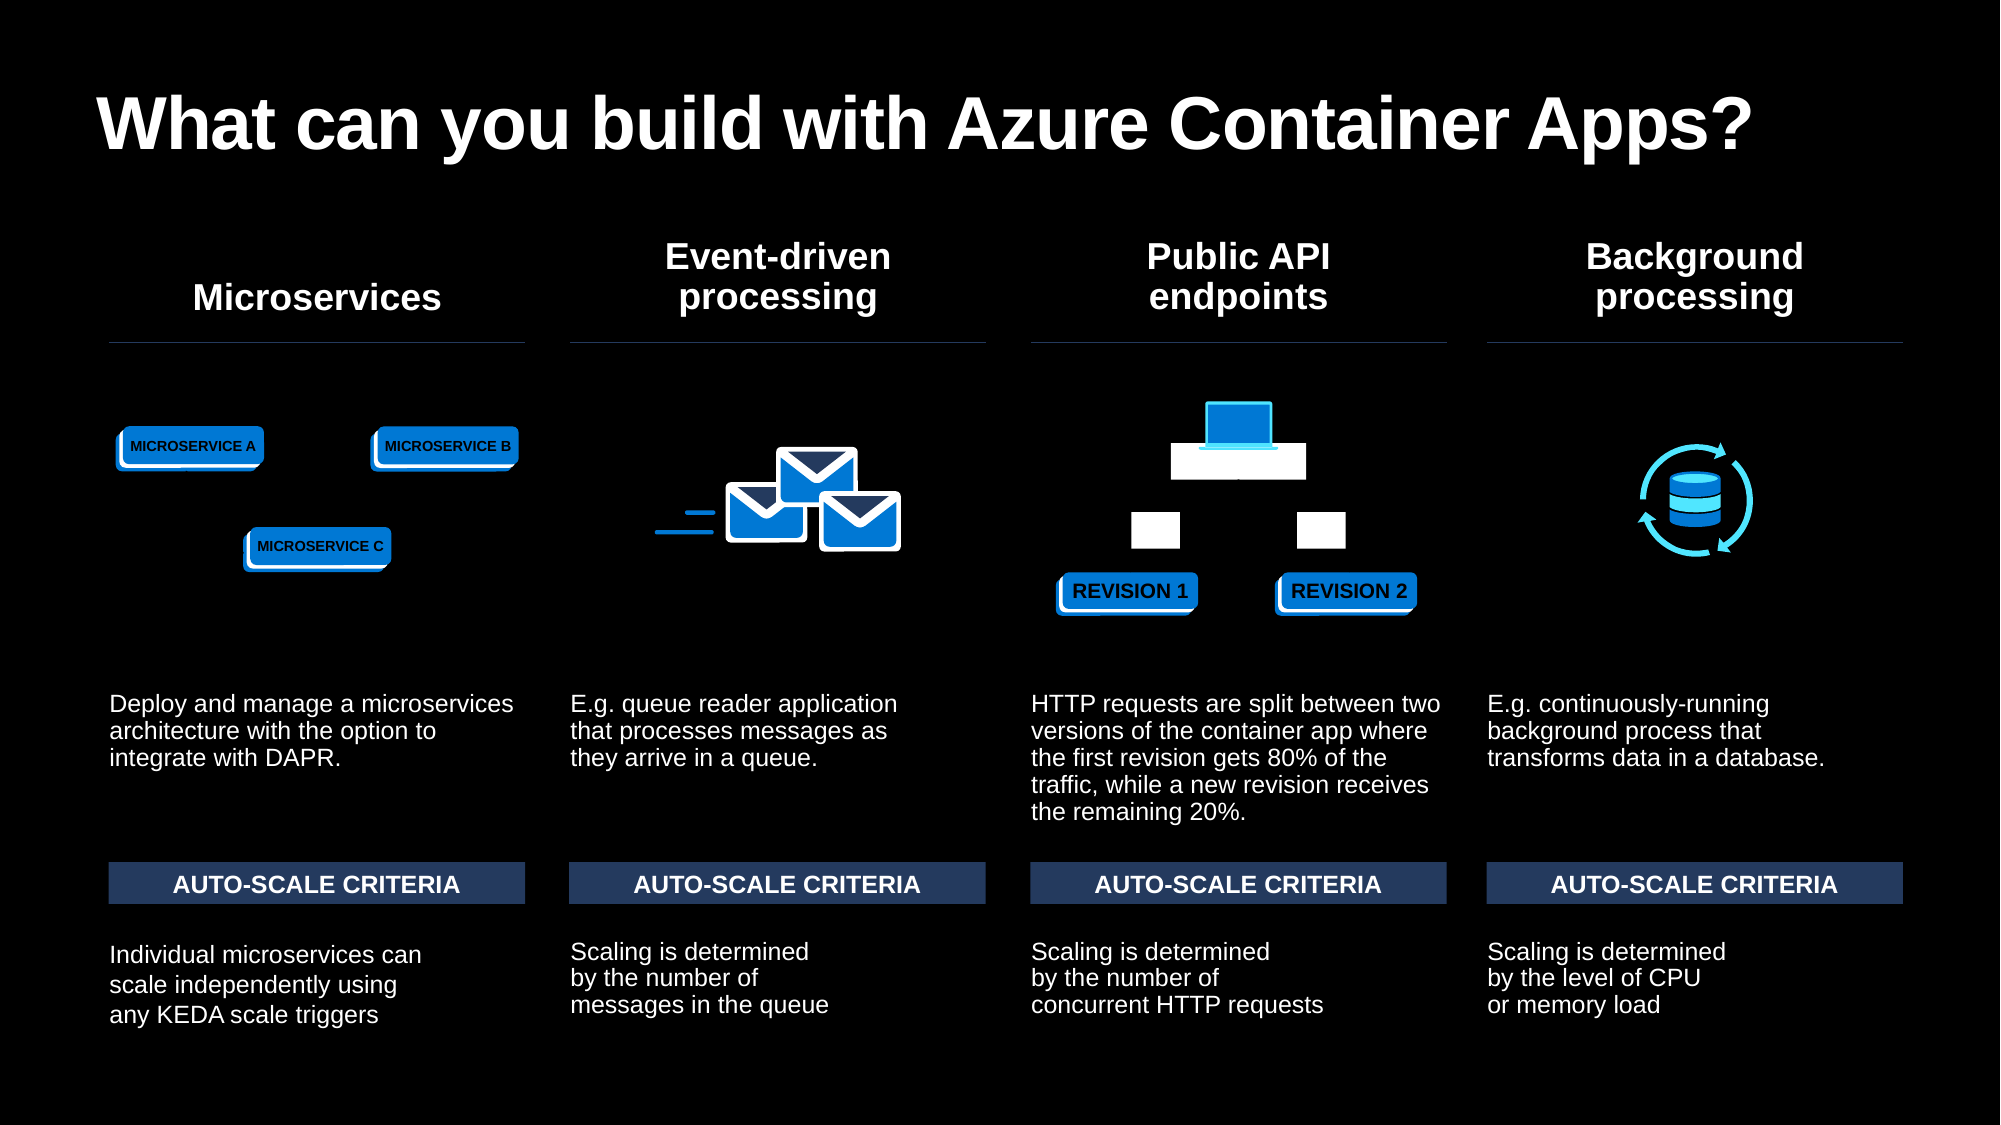

# What can you build with Azure Container Apps?
Event-driven
processing
Public API
endpoints
Background
processing
Microservices

HTTP TRAFFIC
80%
20%
REVISION 1

REVISION 2

MICROSERVICE A

MICROSERVICE B

MICROSERVICE C

Deploy and manage a microservices architecture with the option to integrate with DAPR.
E.g. queue reader application
that processes messages as
they arrive in a queue.
HTTP requests are split between two versions of the container app where the first revision gets 80% of the traffic, while a new revision receives
the remaining 20%.
E.g. continuously-running
background process that
transforms data in a database.
AUTO-SCALE CRITERIA
AUTO-SCALE CRITERIA
AUTO-SCALE CRITERIA
AUTO-SCALE CRITERIA
Individual microservices can
scale independently using
any KEDA scale triggers
Scaling is determined
by the number of
messages in the queue
Scaling is determined
by the number of
concurrent HTTP requests
Scaling is determined
by the level of CPU
or memory load